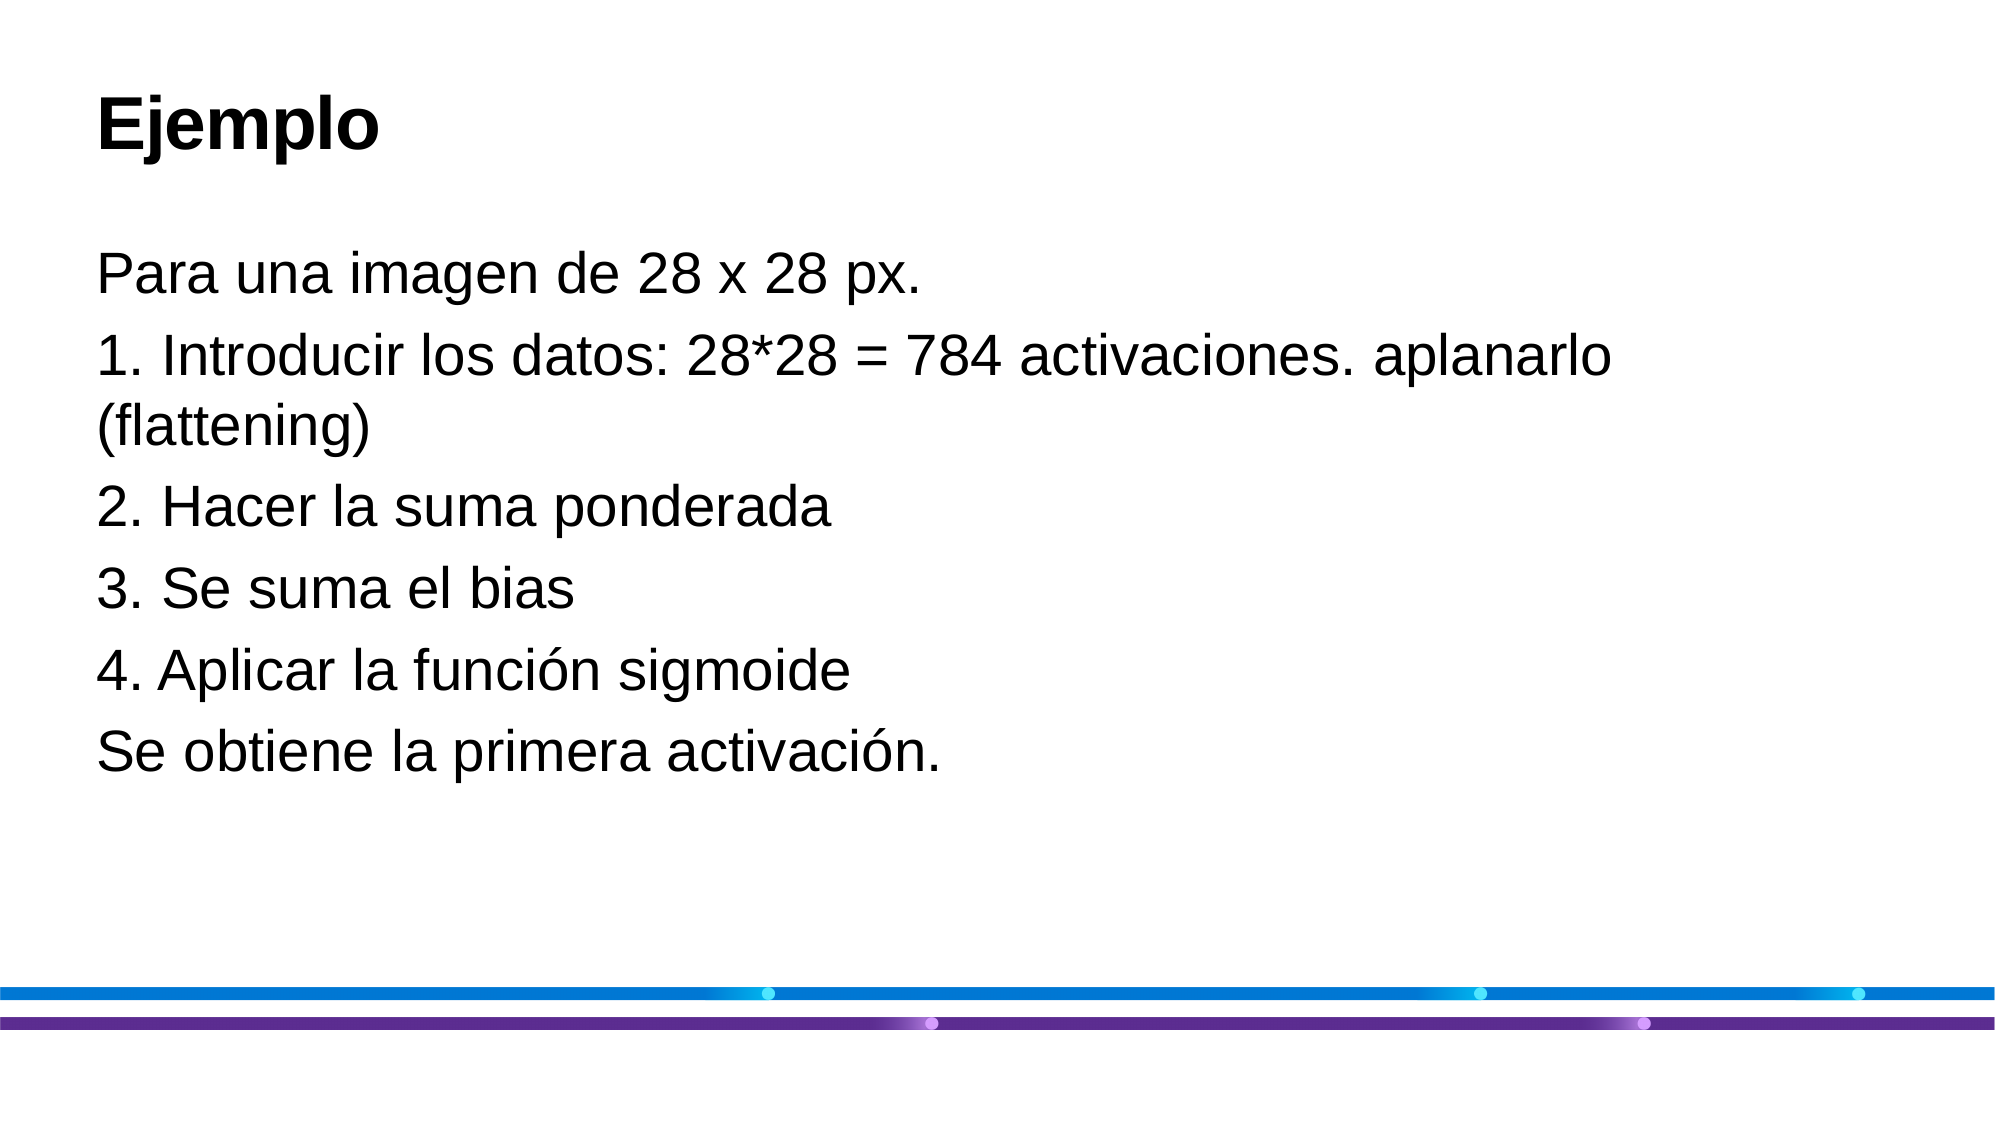

# Ejemplo
Para una imagen de 28 x 28 px.
1. Introducir los datos: 28*28 = 784 activaciones. aplanarlo (flattening)
2. Hacer la suma ponderada
3. Se suma el bias
4. Aplicar la función sigmoide
Se obtiene la primera activación.